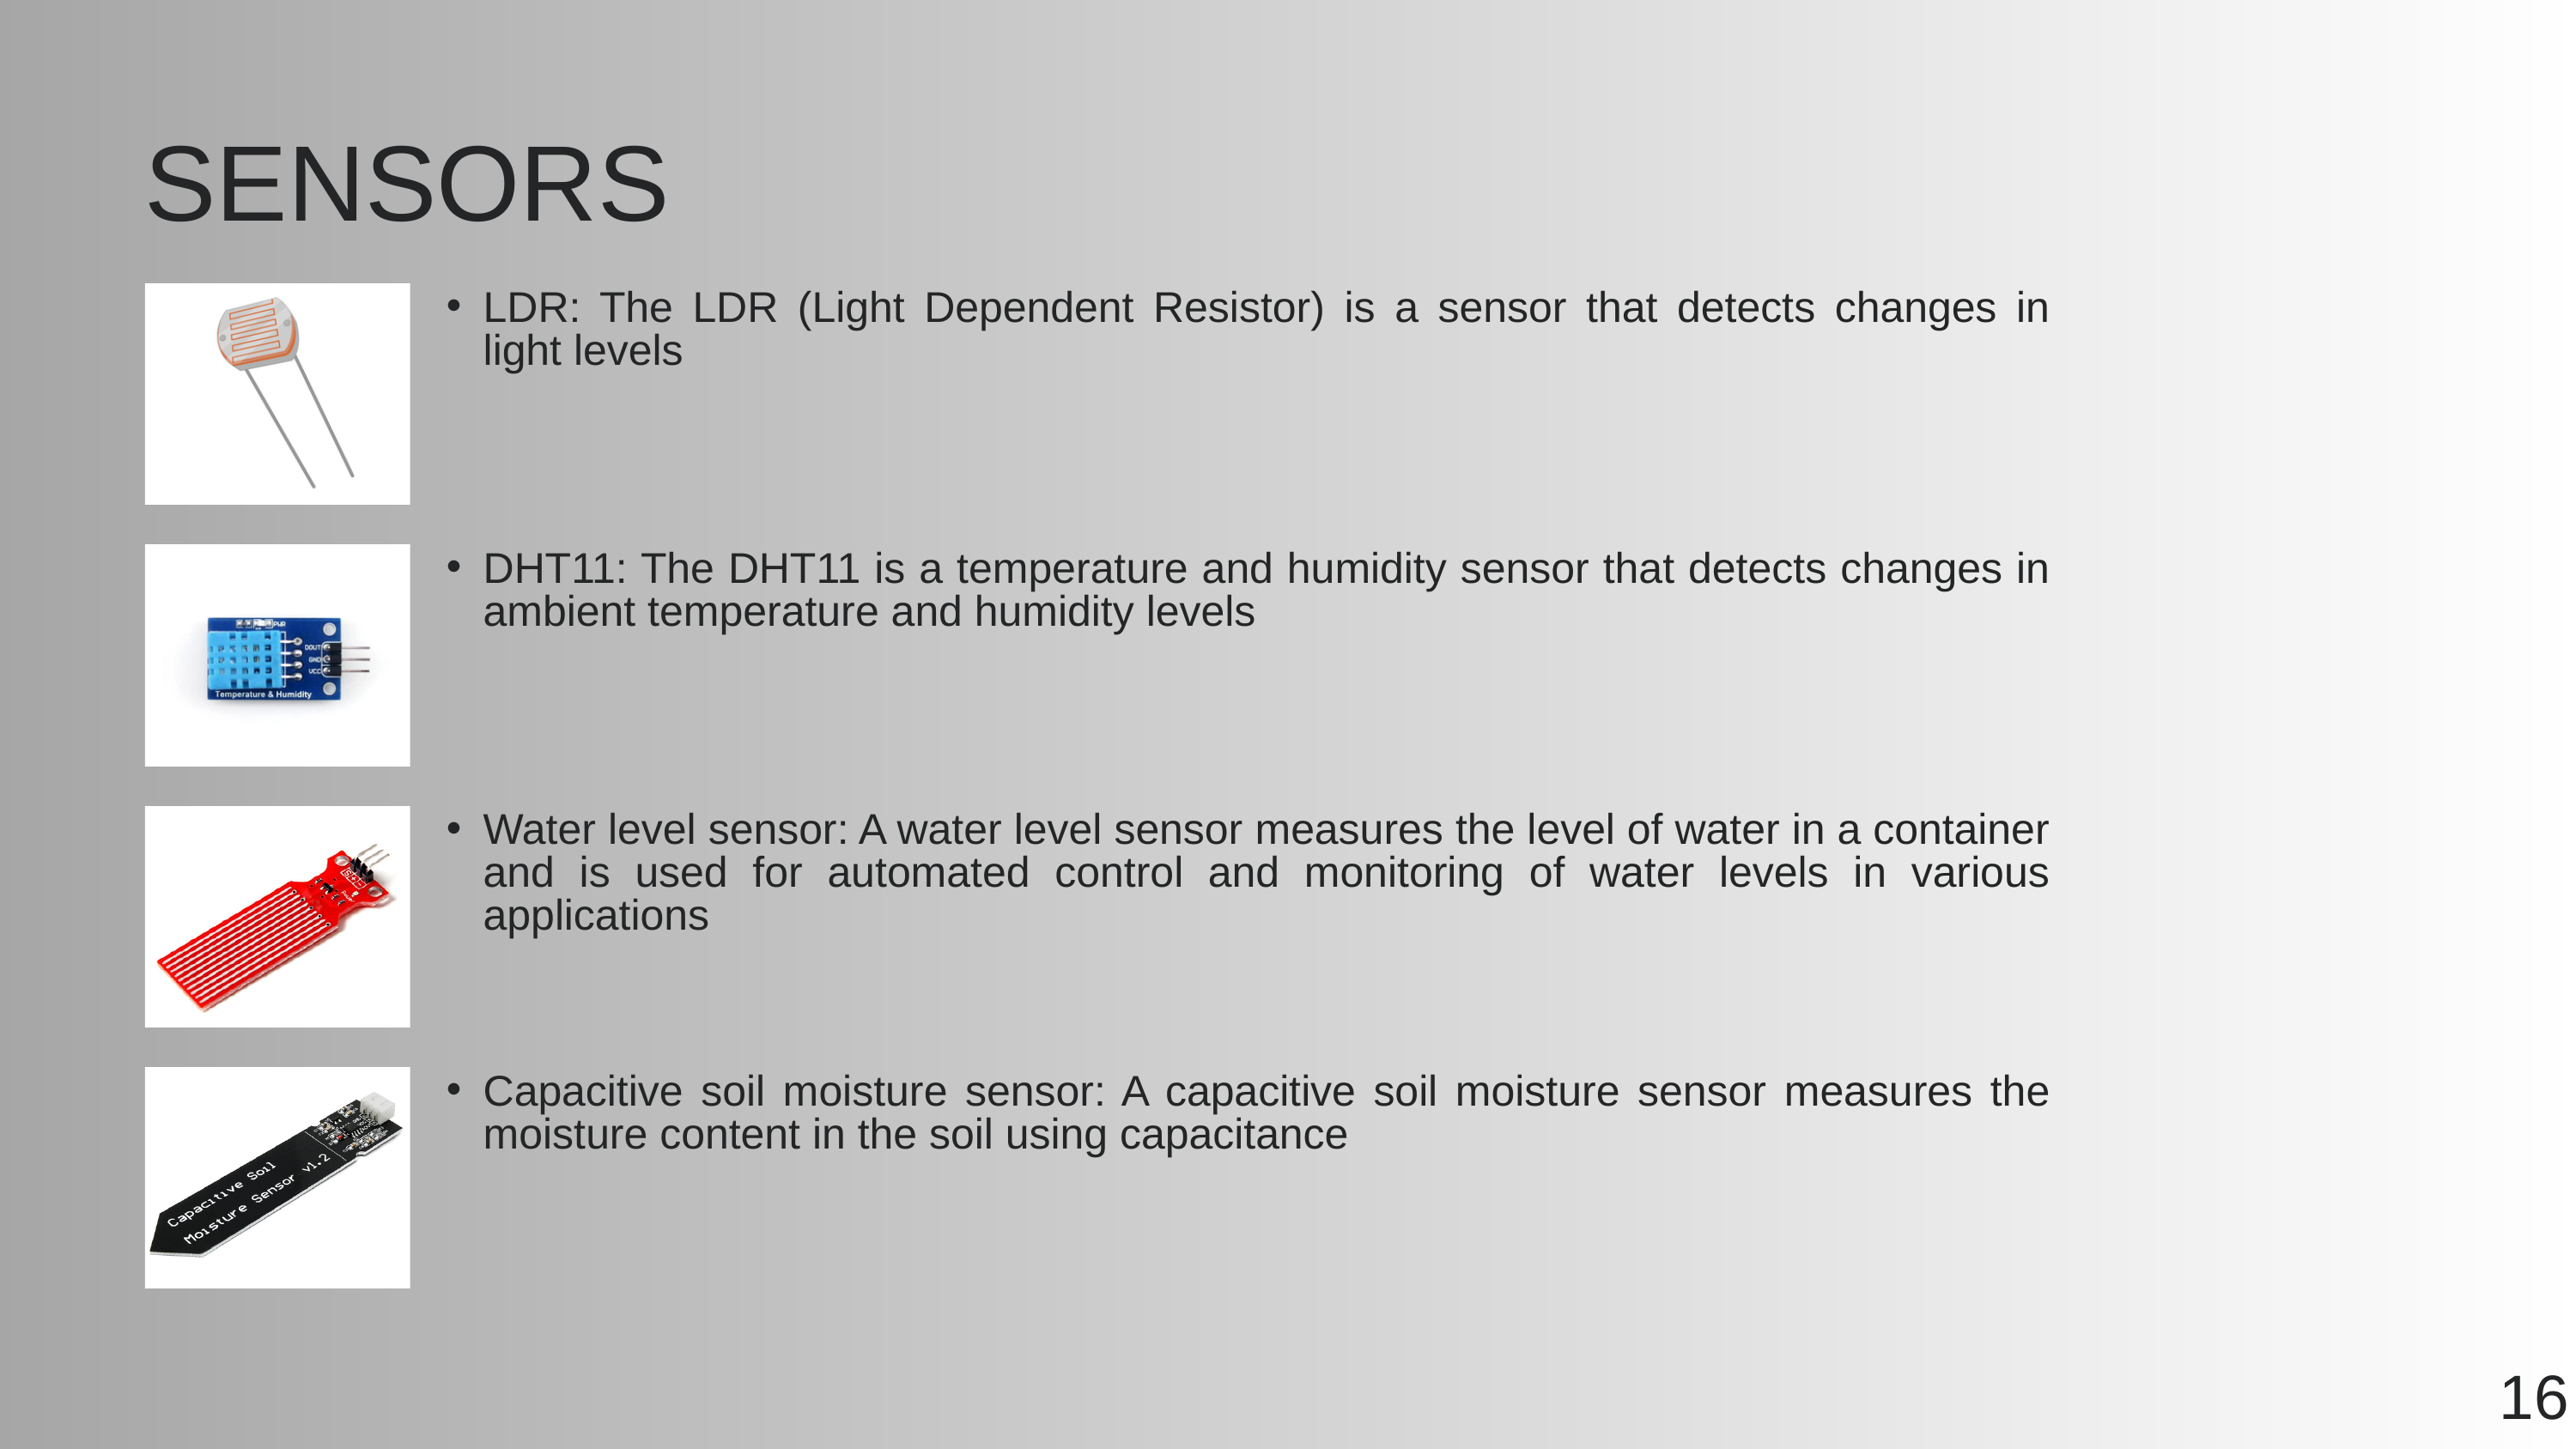

SENSORS

LDR: The LDR (Light Dependent Resistor) is a sensor that detects changes in light levels

DHT11: The DHT11 is a temperature and humidity sensor that detects changes in ambient temperature and humidity levels

Water level sensor: A water level sensor measures the level of water in a container and is used for automated control and monitoring of water levels in various applications

Capacitive soil moisture sensor: A capacitive soil moisture sensor measures the moisture content in the soil using capacitance

16